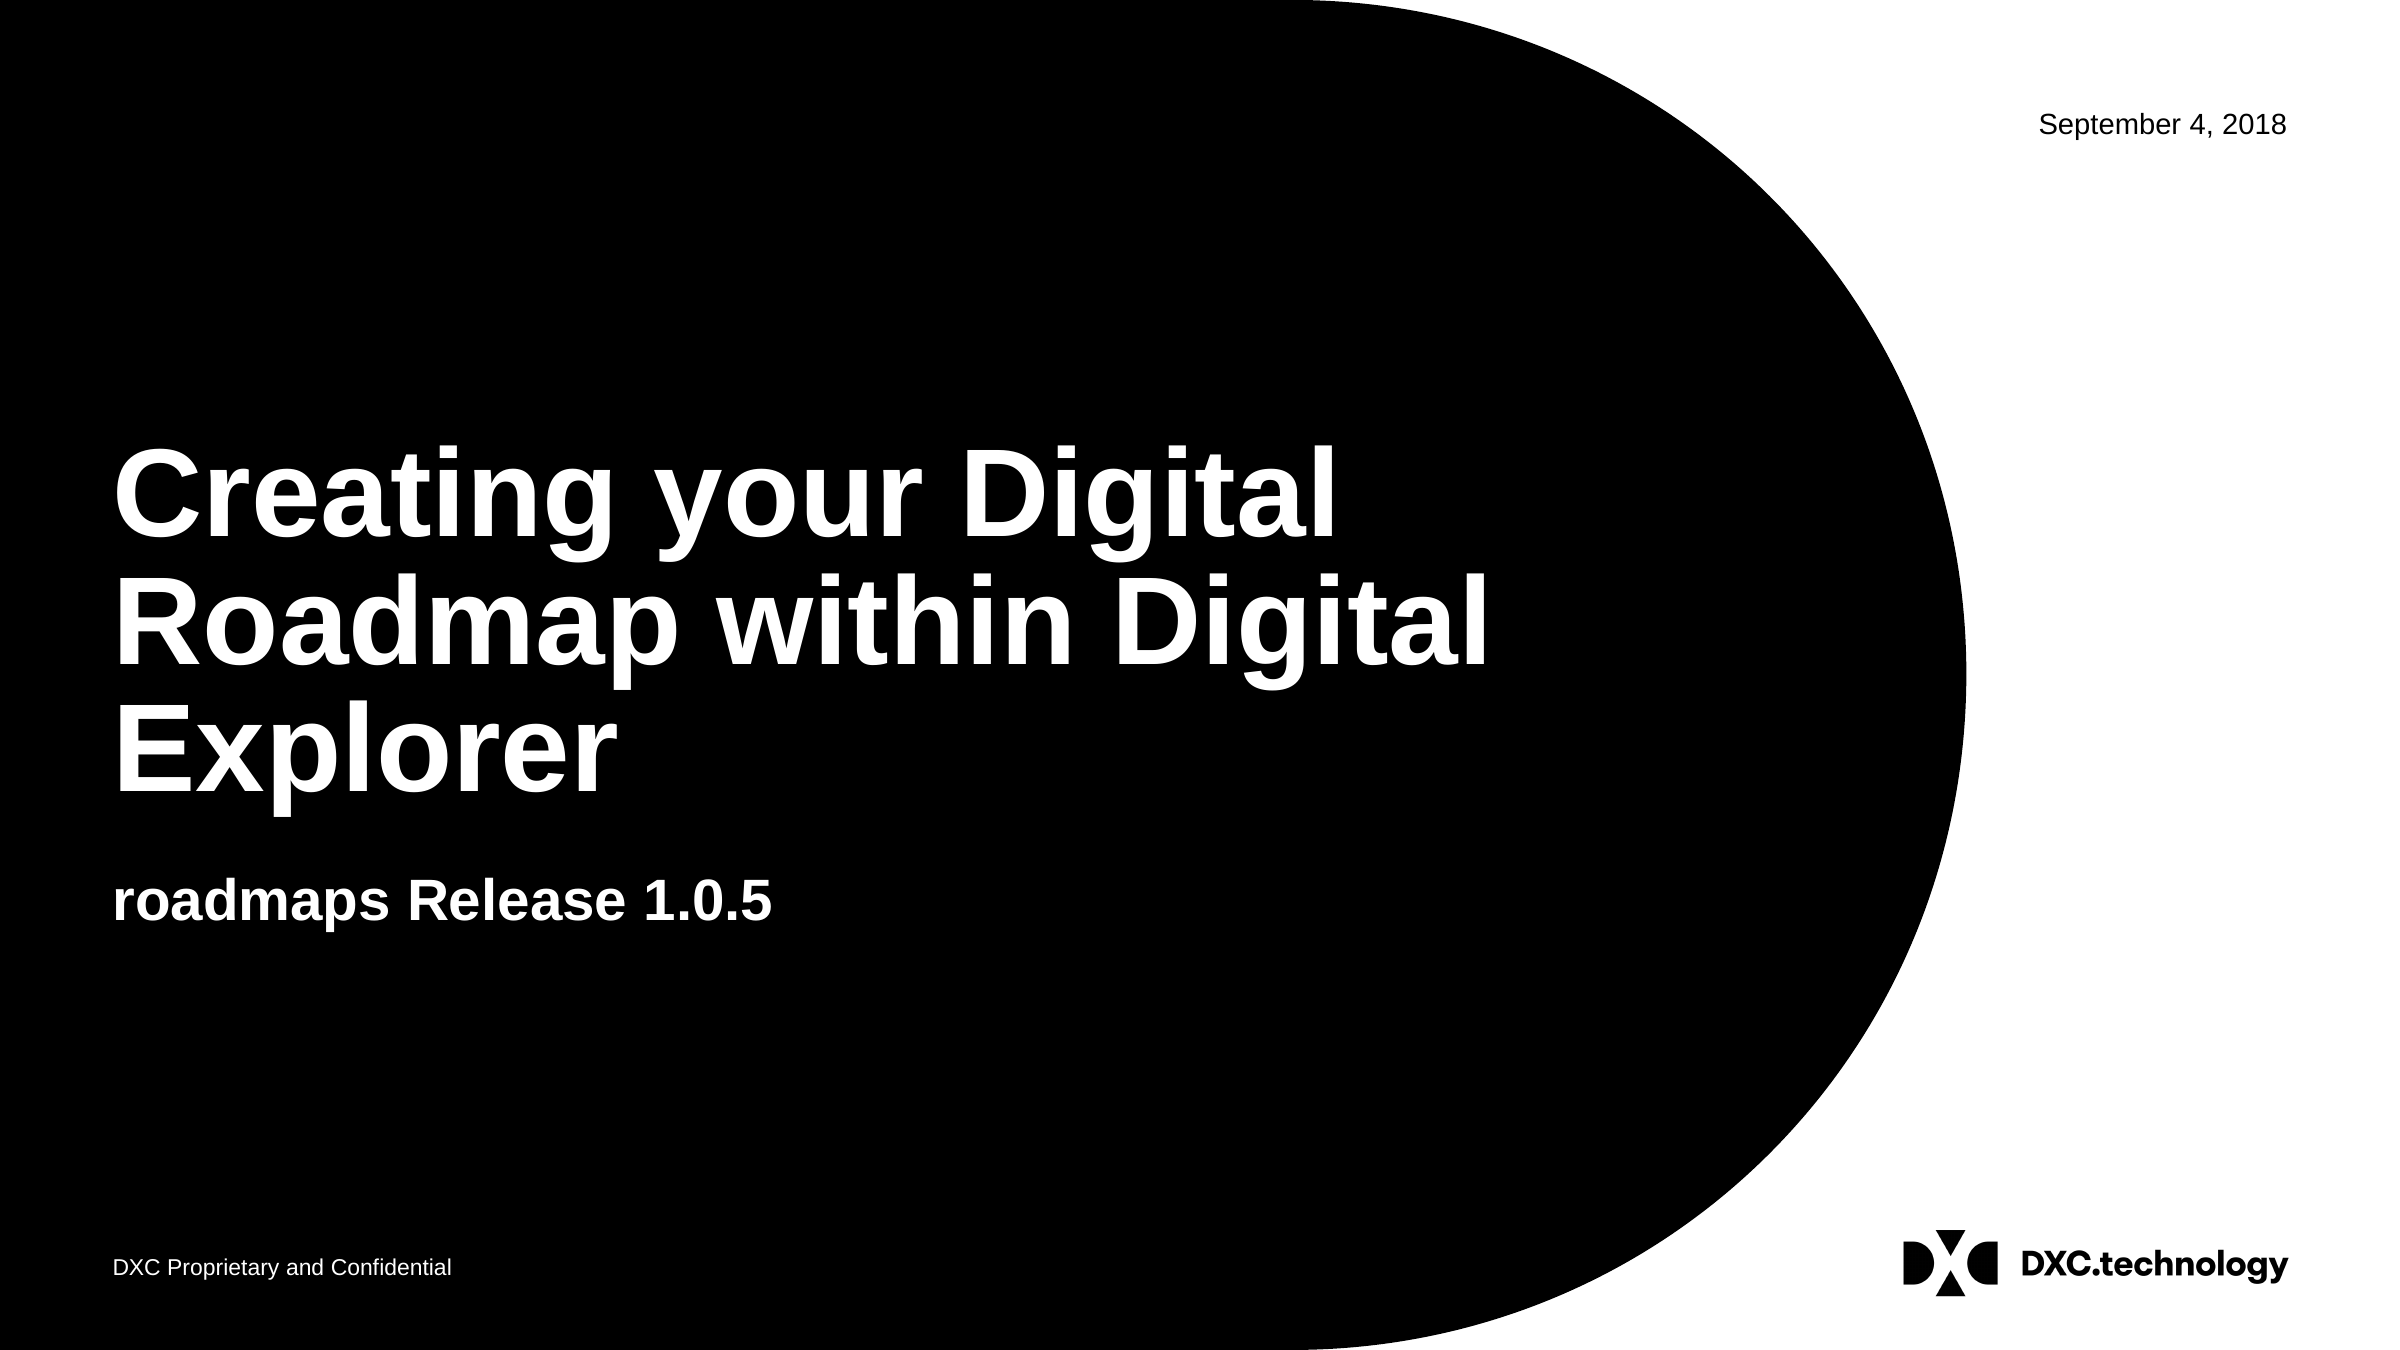

# Creating your Digital Roadmap within Digital Explorer
roadmaps Release 1.0.5